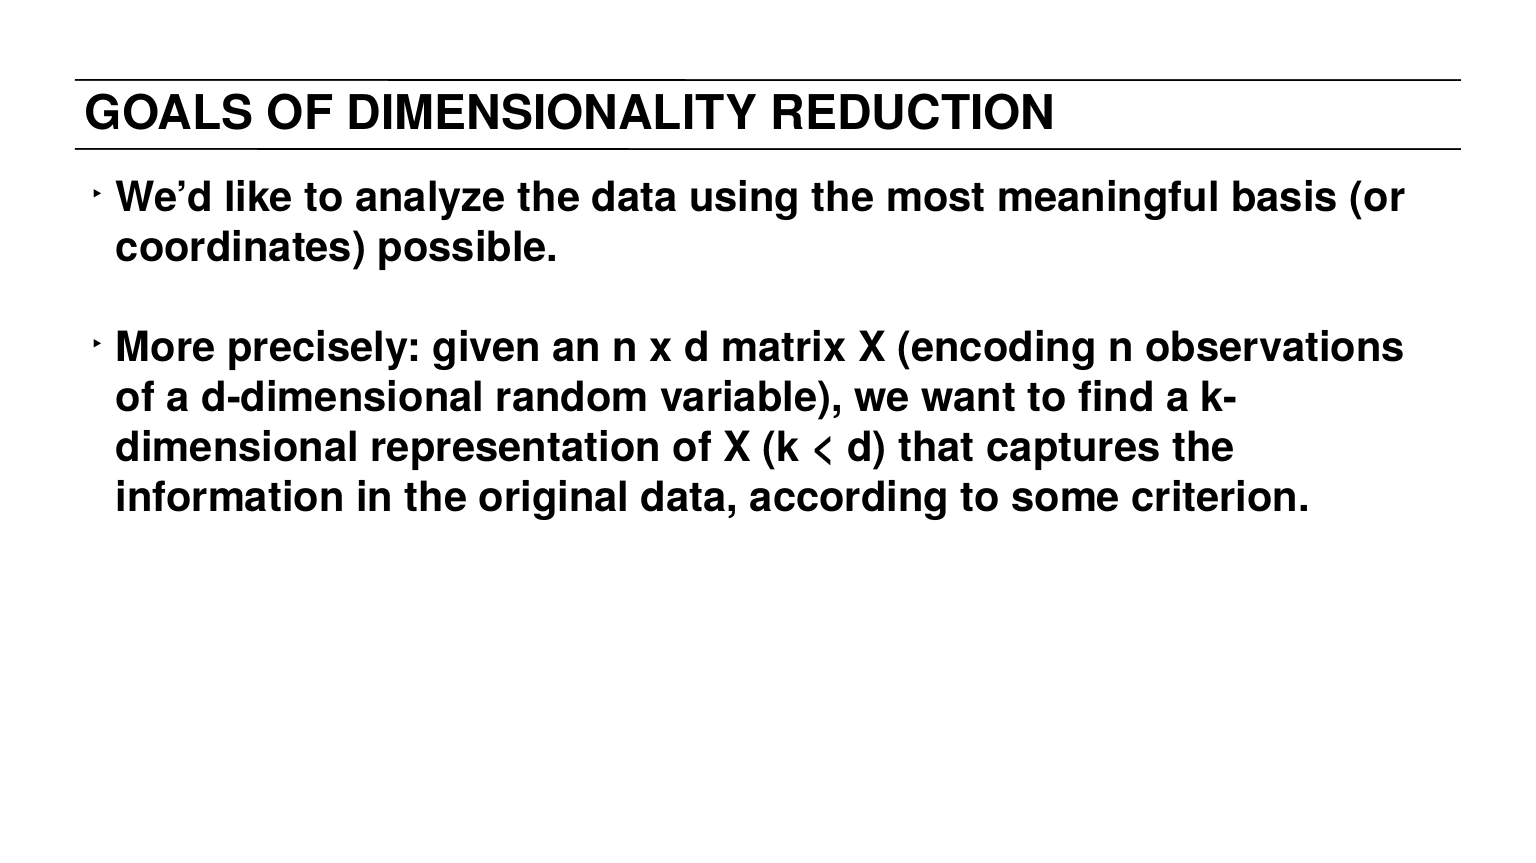

# GOALS OF DIMENSIONALITY REDUCTION
8

We’d like to analyze the data using the most meaningful basis (or coordinates) possible.

More precisely: given an n x d matrix X (encoding n observations of a d-dimensional random variable), we want to find a k-dimensional representation of X (k < d) that captures the information in the original data, according to some criterion.